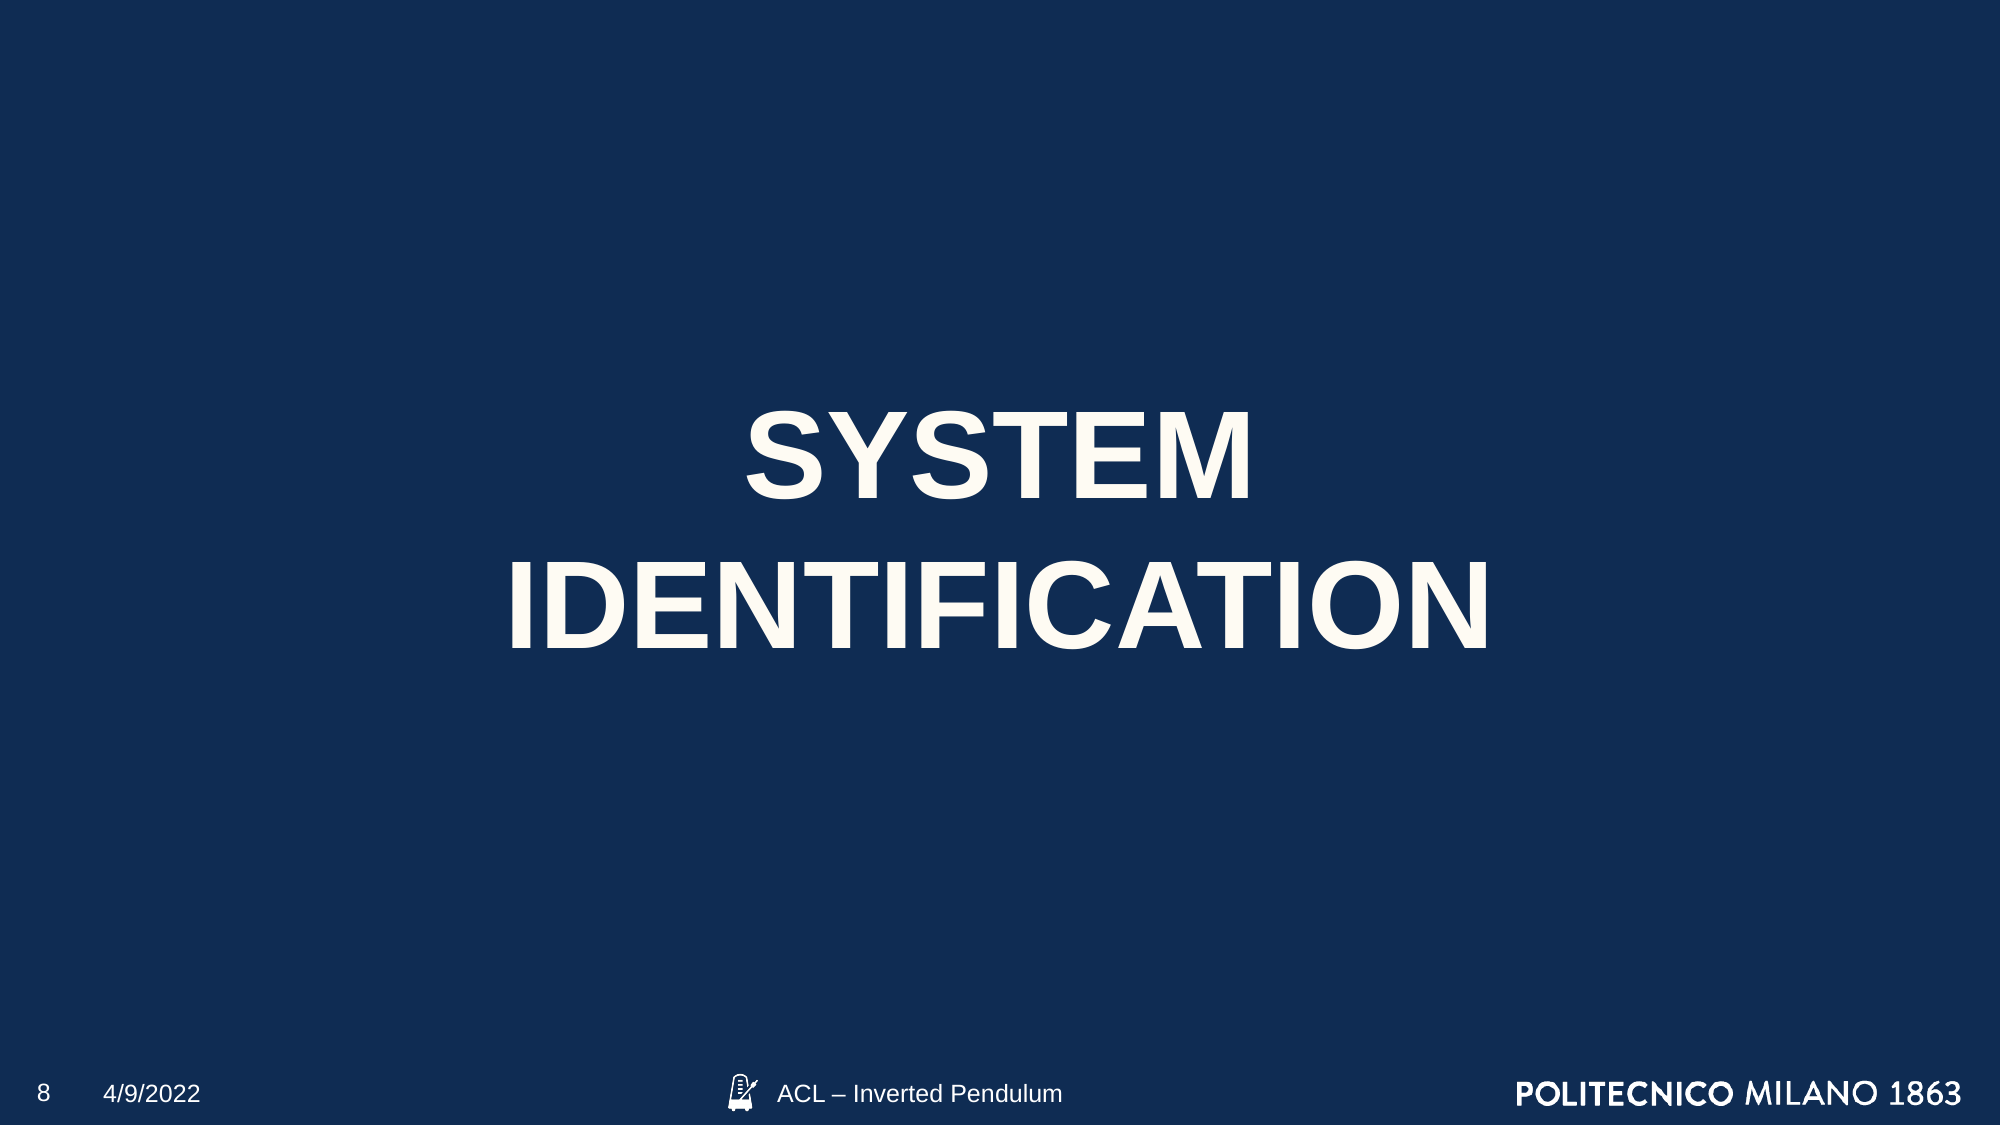

SYSTEM IDENTIFICATION
8
4/9/2022
ACL – Inverted Pendulum